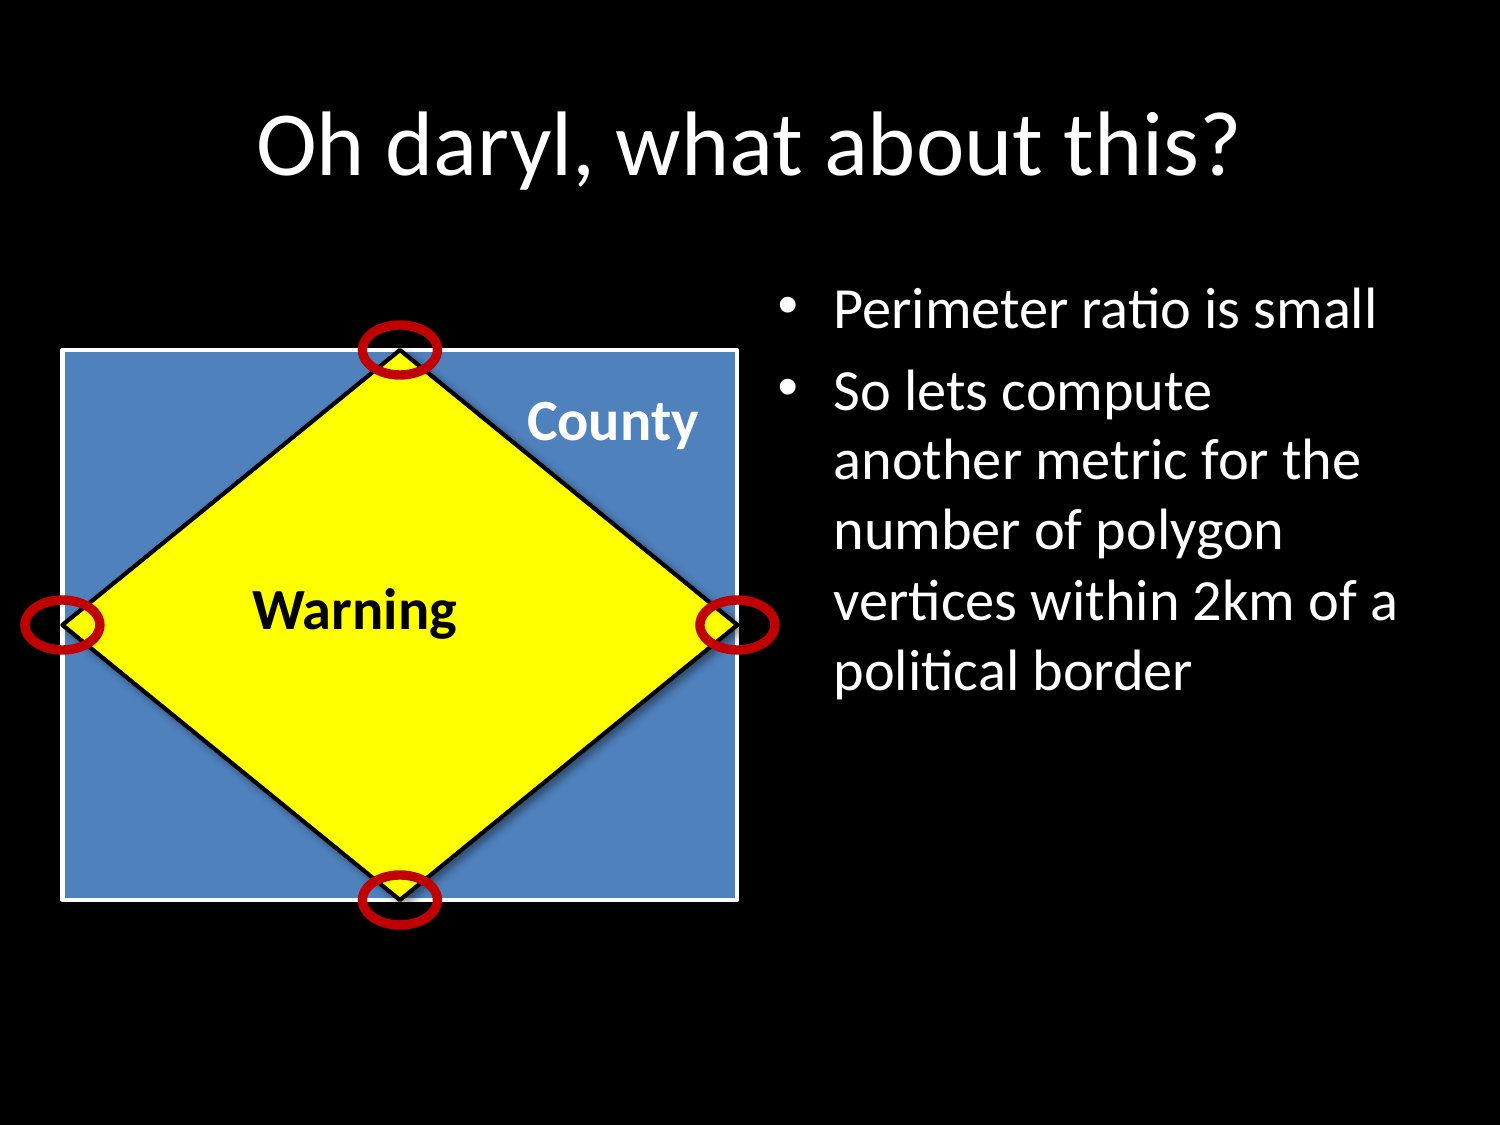

# Oh daryl, what about this?
Perimeter ratio is small
So lets compute another metric for the number of polygon vertices within 2km of a political border

County
Warning